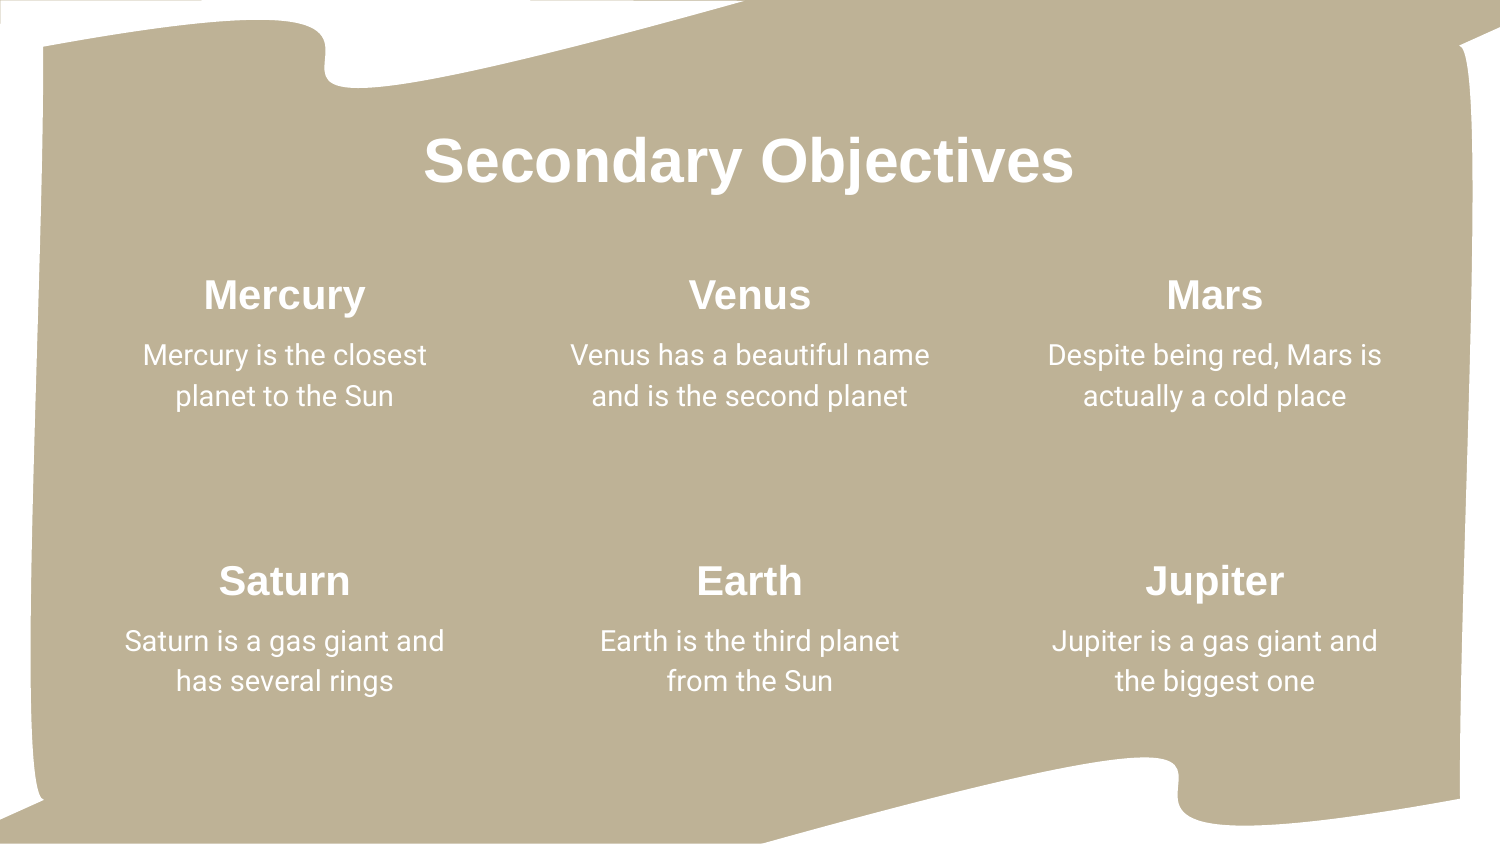

Secondary Objectives
Mercury
Venus
Mars
Mercury is the closest planet to the Sun
Venus has a beautiful name and is the second planet
Despite being red, Mars is actually a cold place
Saturn
Earth
Jupiter
Saturn is a gas giant and has several rings
Earth is the third planet from the Sun
Jupiter is a gas giant and the biggest one